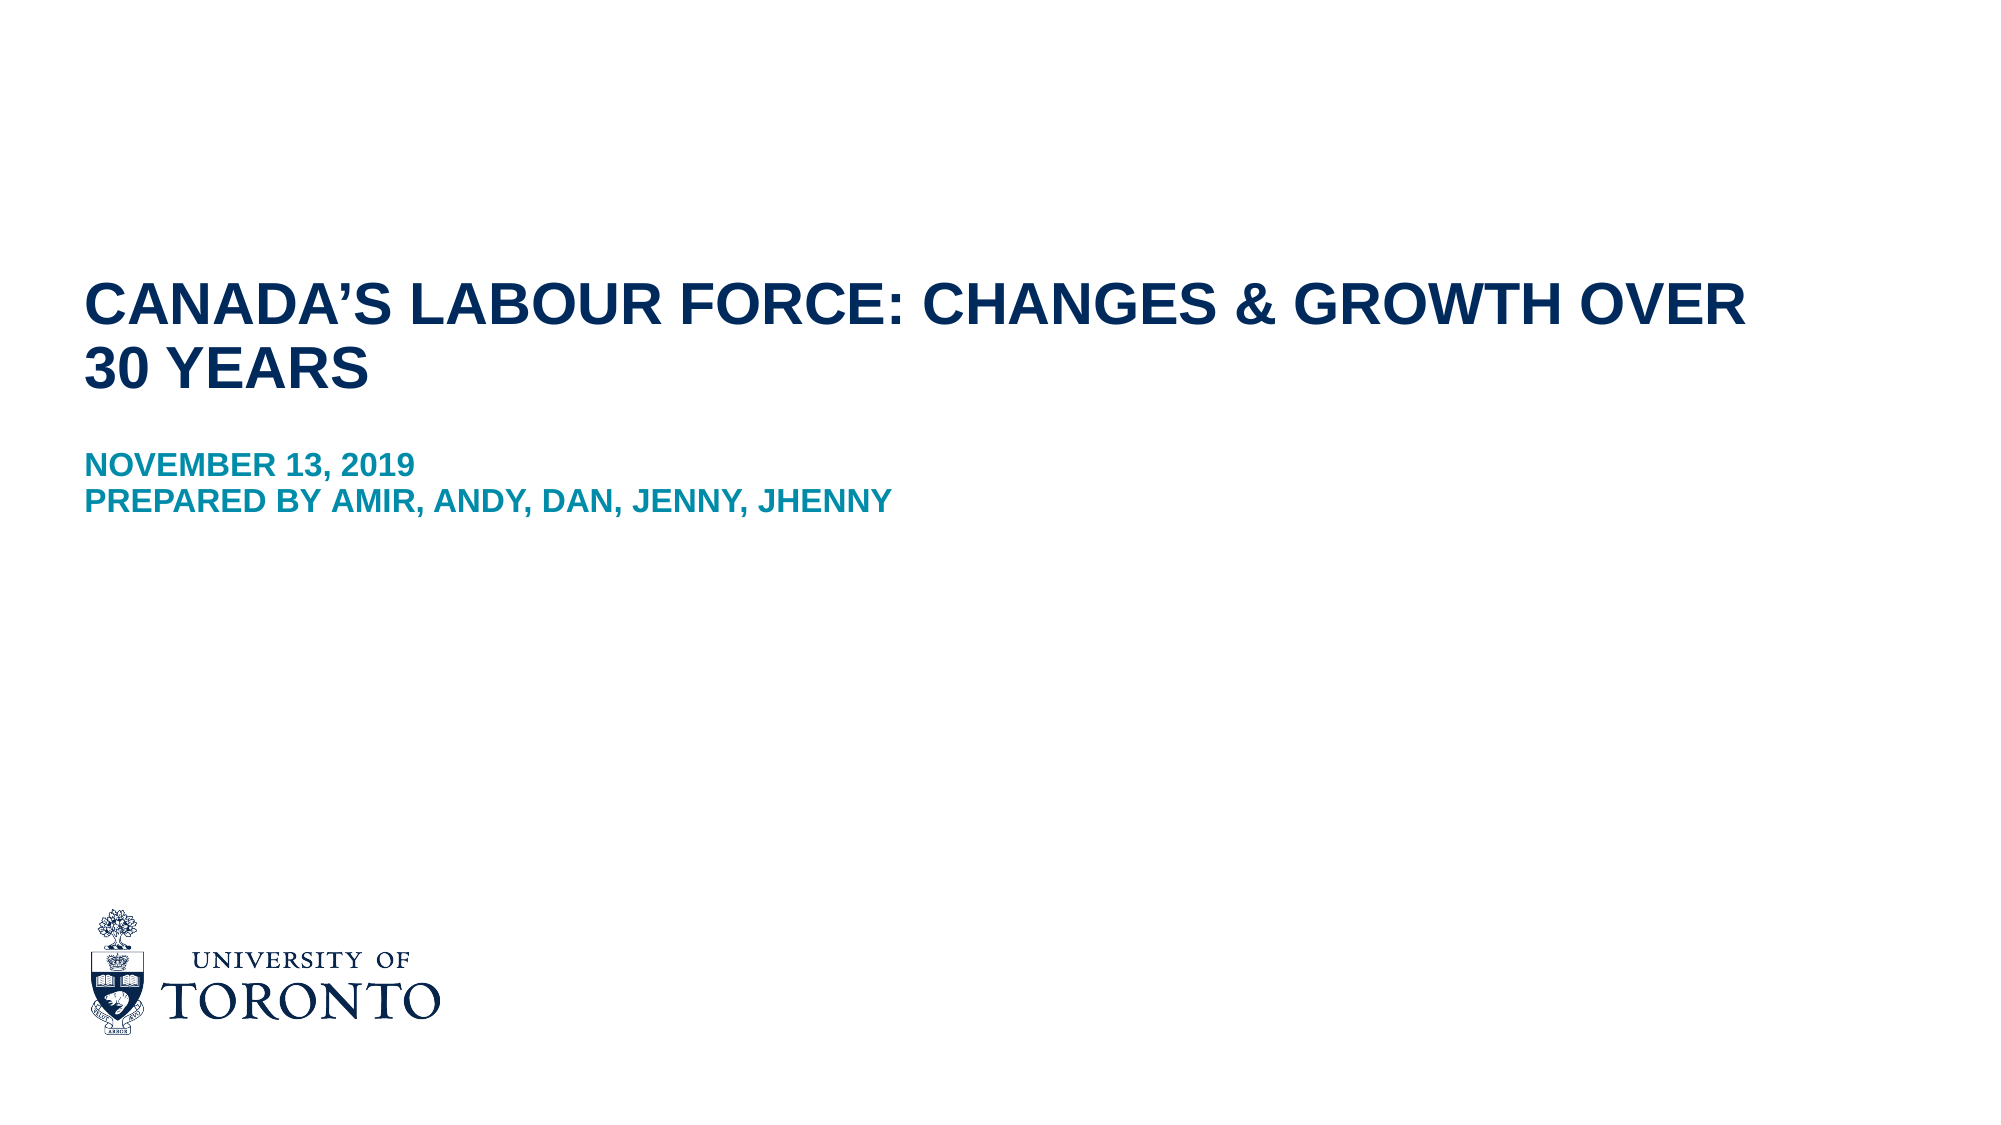

# CANADA’s LABOUR FORCE: CHANGES & GROWTH OVER 30 YEARS
NOVEMBER 13, 2019
PREPARED BY Amir, Andy, Dan, Jenny, Jhenny